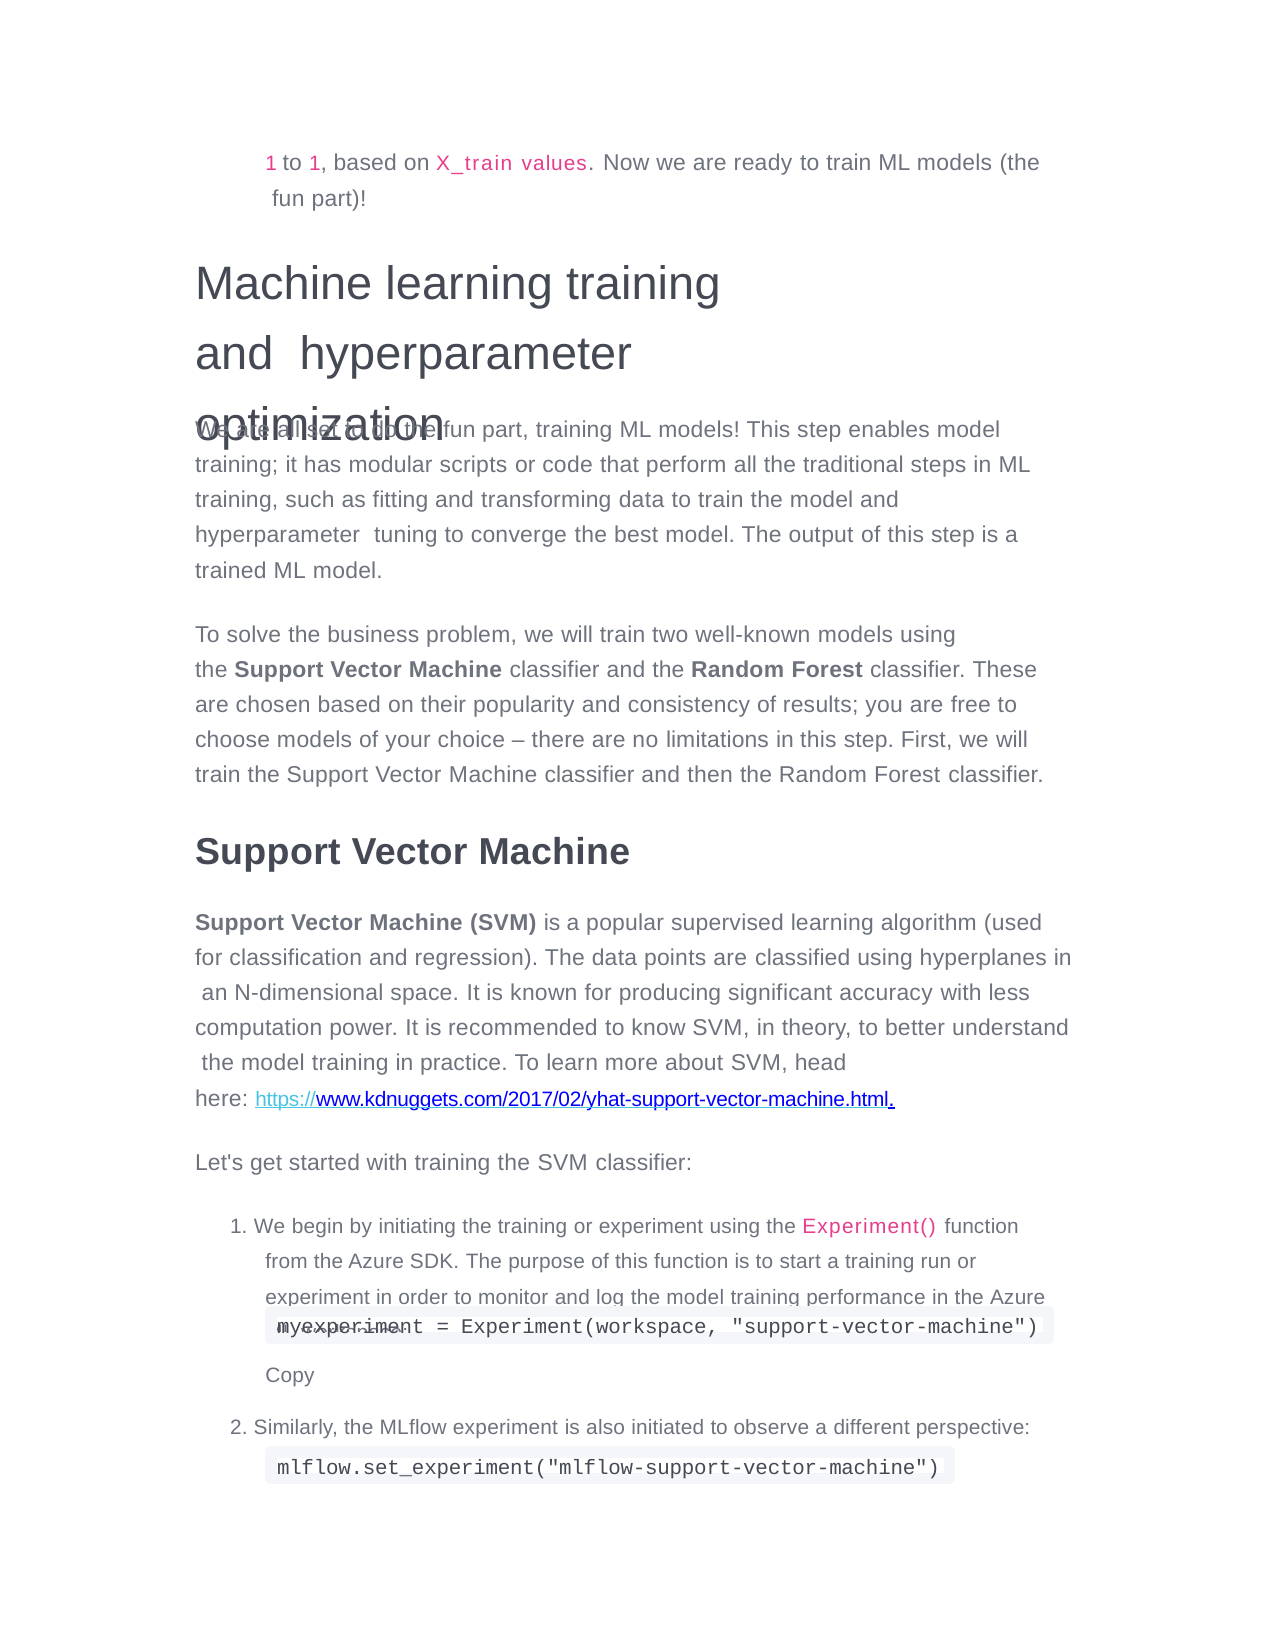

1 to 1, based on X_train values. Now we are ready to train ML models (the  fun part)!
# Machine learning training and  hyperparameter optimization
We are all set to do the fun part, training ML models! This step enables model  training; it has modular scripts or code that perform all the traditional steps in ML  training, such as fitting and transforming data to train the model and hyperparameter  tuning to converge the best model. The output of this step is a trained ML model.

To solve the business problem, we will train two well-known models using
the Support Vector Machine classifier and the Random Forest classifier. These  are chosen based on their popularity and consistency of results; you are free to  choose models of your choice – there are no limitations in this step. First, we will  train the Support Vector Machine classifier and then the Random Forest classifier.

Support Vector Machine
Support Vector Machine (SVM) is a popular supervised learning algorithm (used  for classification and regression). The data points are classified using hyperplanes in  an N-dimensional space. It is known for producing significant accuracy with less  computation power. It is recommended to know SVM, in theory, to better understand  the model training in practice. To learn more about SVM, head
here: https://www.kdnuggets.com/2017/02/yhat-support-vector-machine.html.

Let's get started with training the SVM classifier:

1. We begin by initiating the training or experiment using the Experiment() function  from the Azure SDK. The purpose of this function is to start a training run or  experiment in order to monitor and log the model training performance in the Azure  ML workspace:
myexperiment = Experiment(workspace, "support-vector-machine")
Copy

2. Similarly, the MLflow experiment is also initiated to observe a different perspective:
mlflow.set_experiment("mlflow-support-vector-machine")